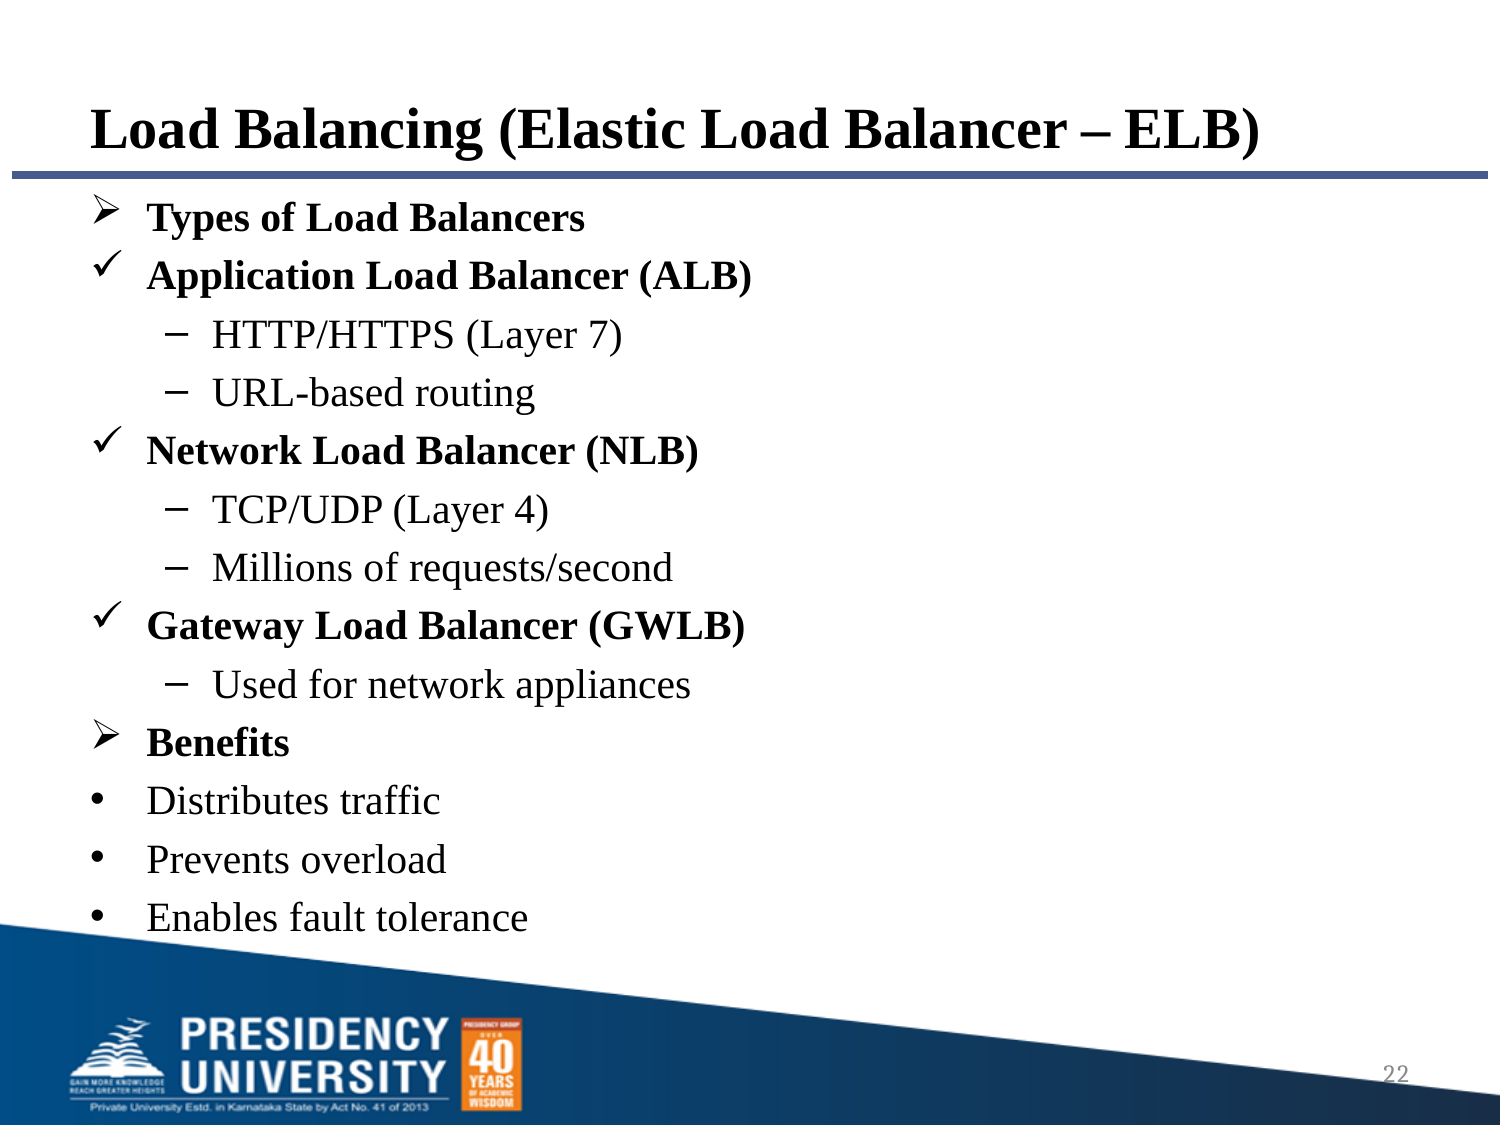

# Load Balancing (Elastic Load Balancer – ELB)
Types of Load Balancers
Application Load Balancer (ALB)
HTTP/HTTPS (Layer 7)
URL-based routing
Network Load Balancer (NLB)
TCP/UDP (Layer 4)
Millions of requests/second
Gateway Load Balancer (GWLB)
Used for network appliances
Benefits
Distributes traffic
Prevents overload
Enables fault tolerance

22